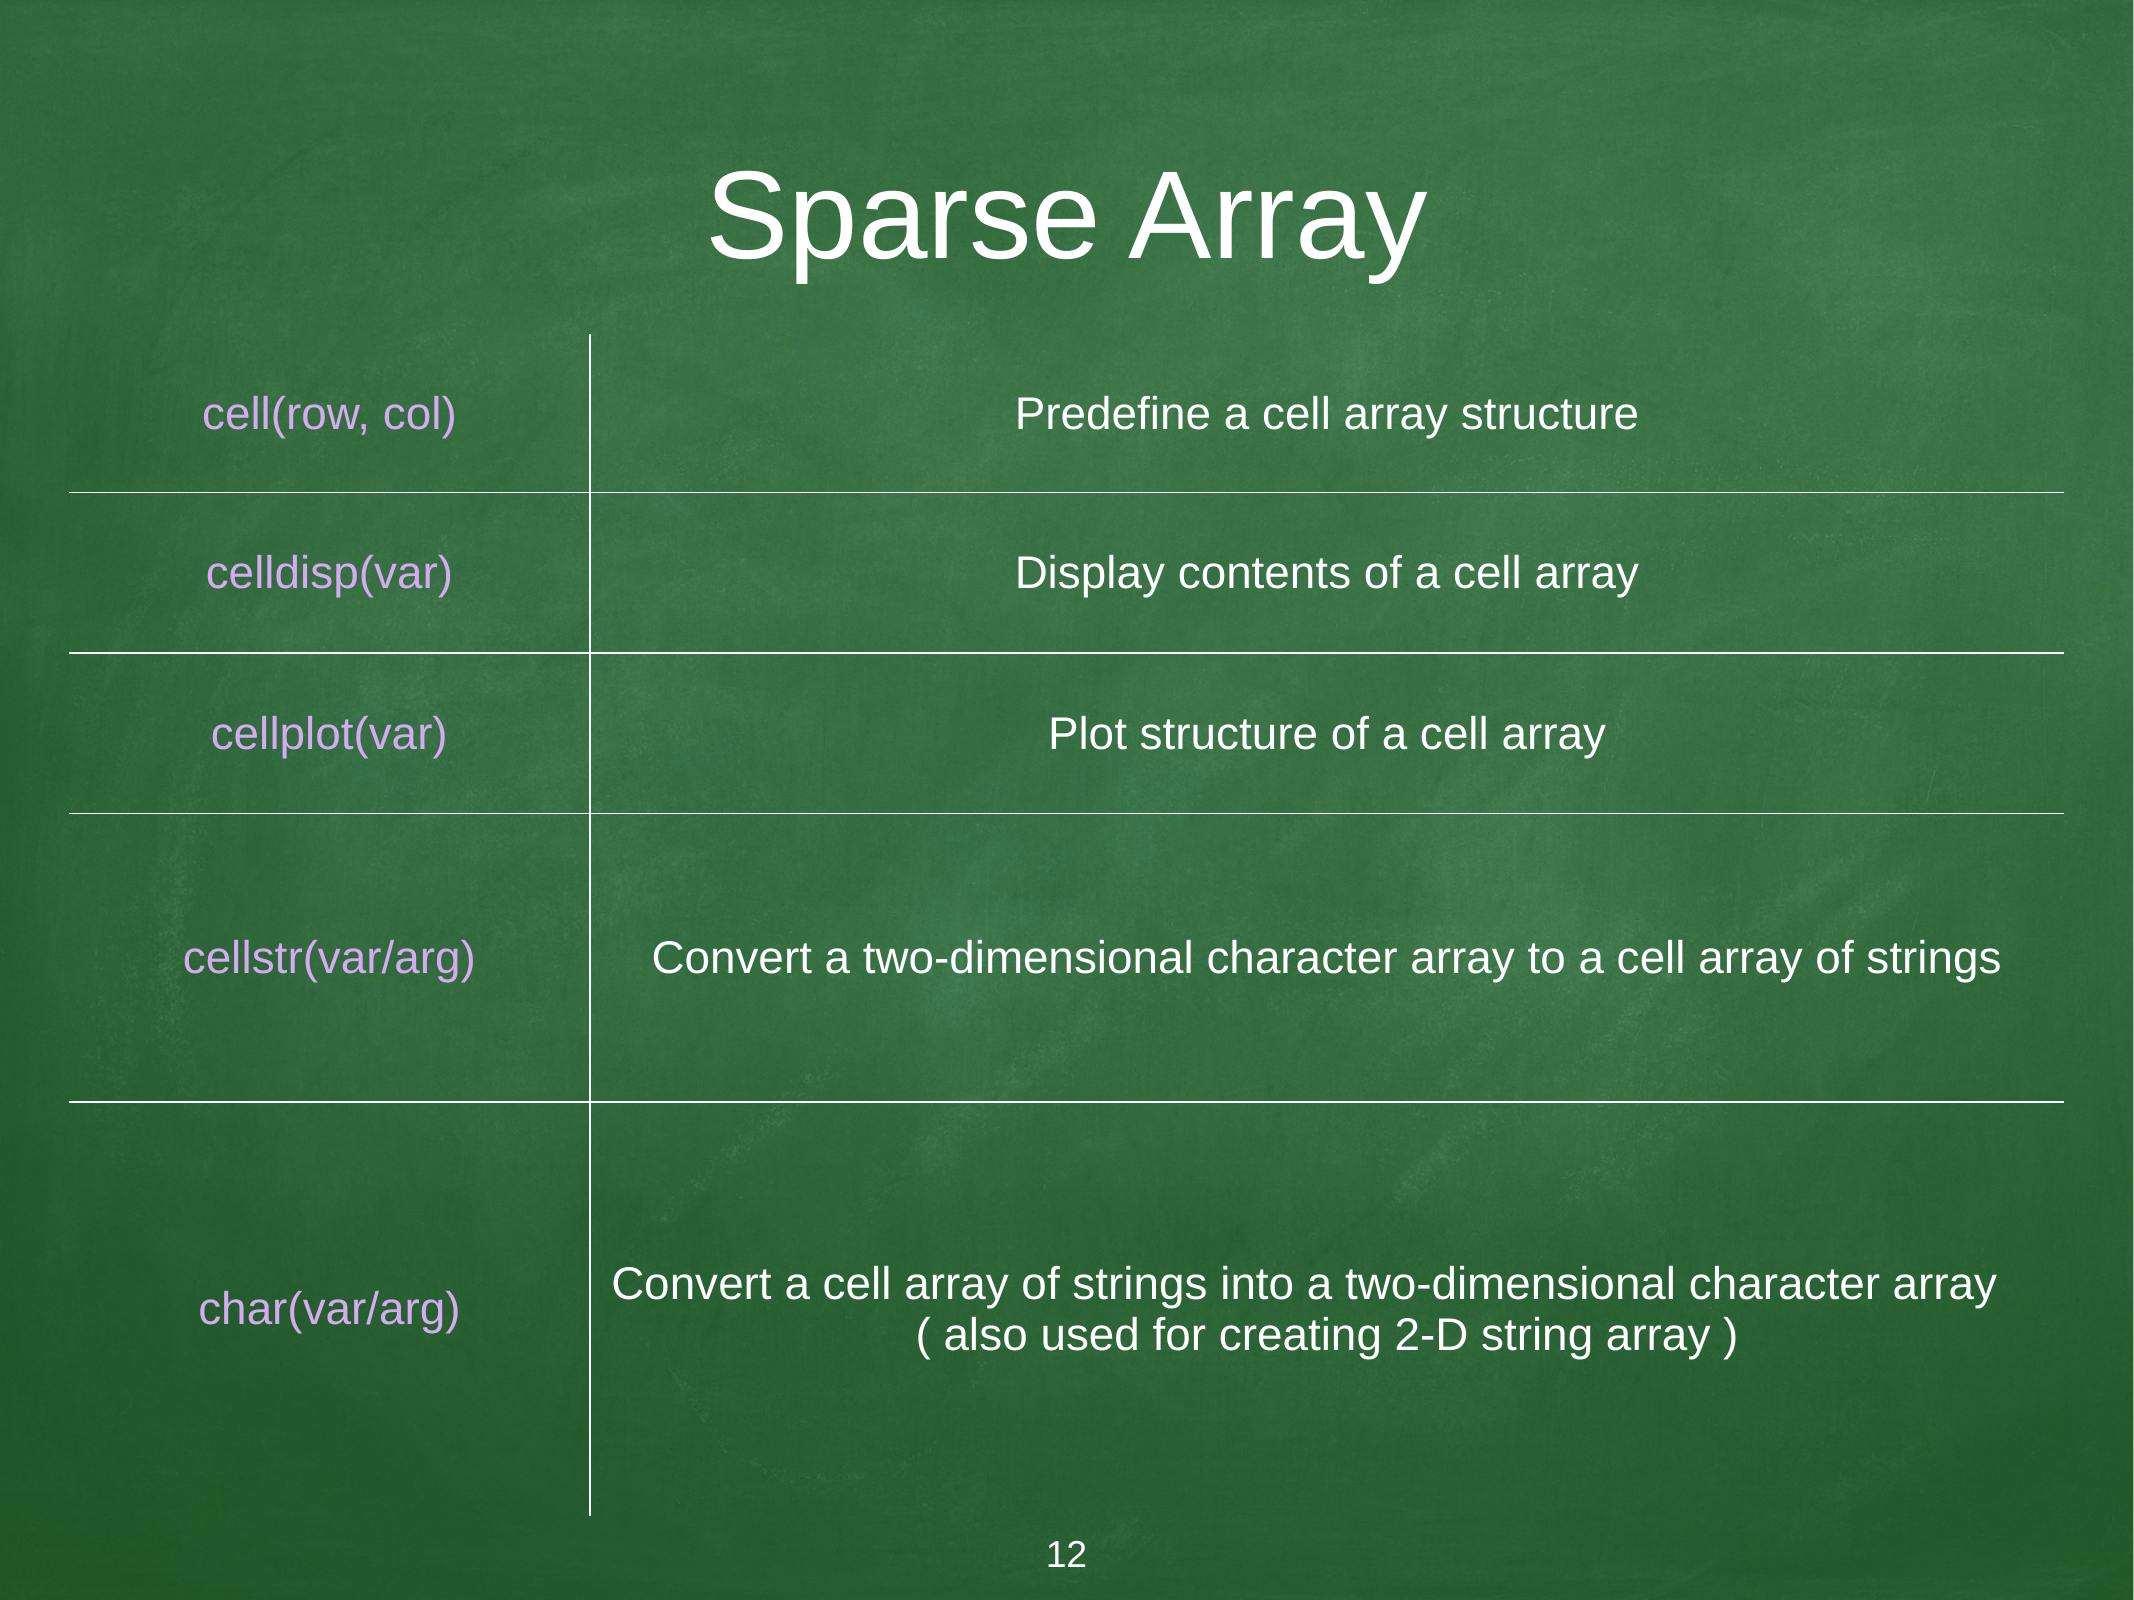

# Sparse Array
| cell(row, col) | Predefine a cell array structure |
| --- | --- |
| celldisp(var) | Display contents of a cell array |
| cellplot(var) | Plot structure of a cell array |
| cellstr(var/arg) | Convert a two-dimensional character array to a cell array of strings |
| char(var/arg) | Convert a cell array of strings into a two-dimensional character array ( also used for creating 2-D string array ) |
12